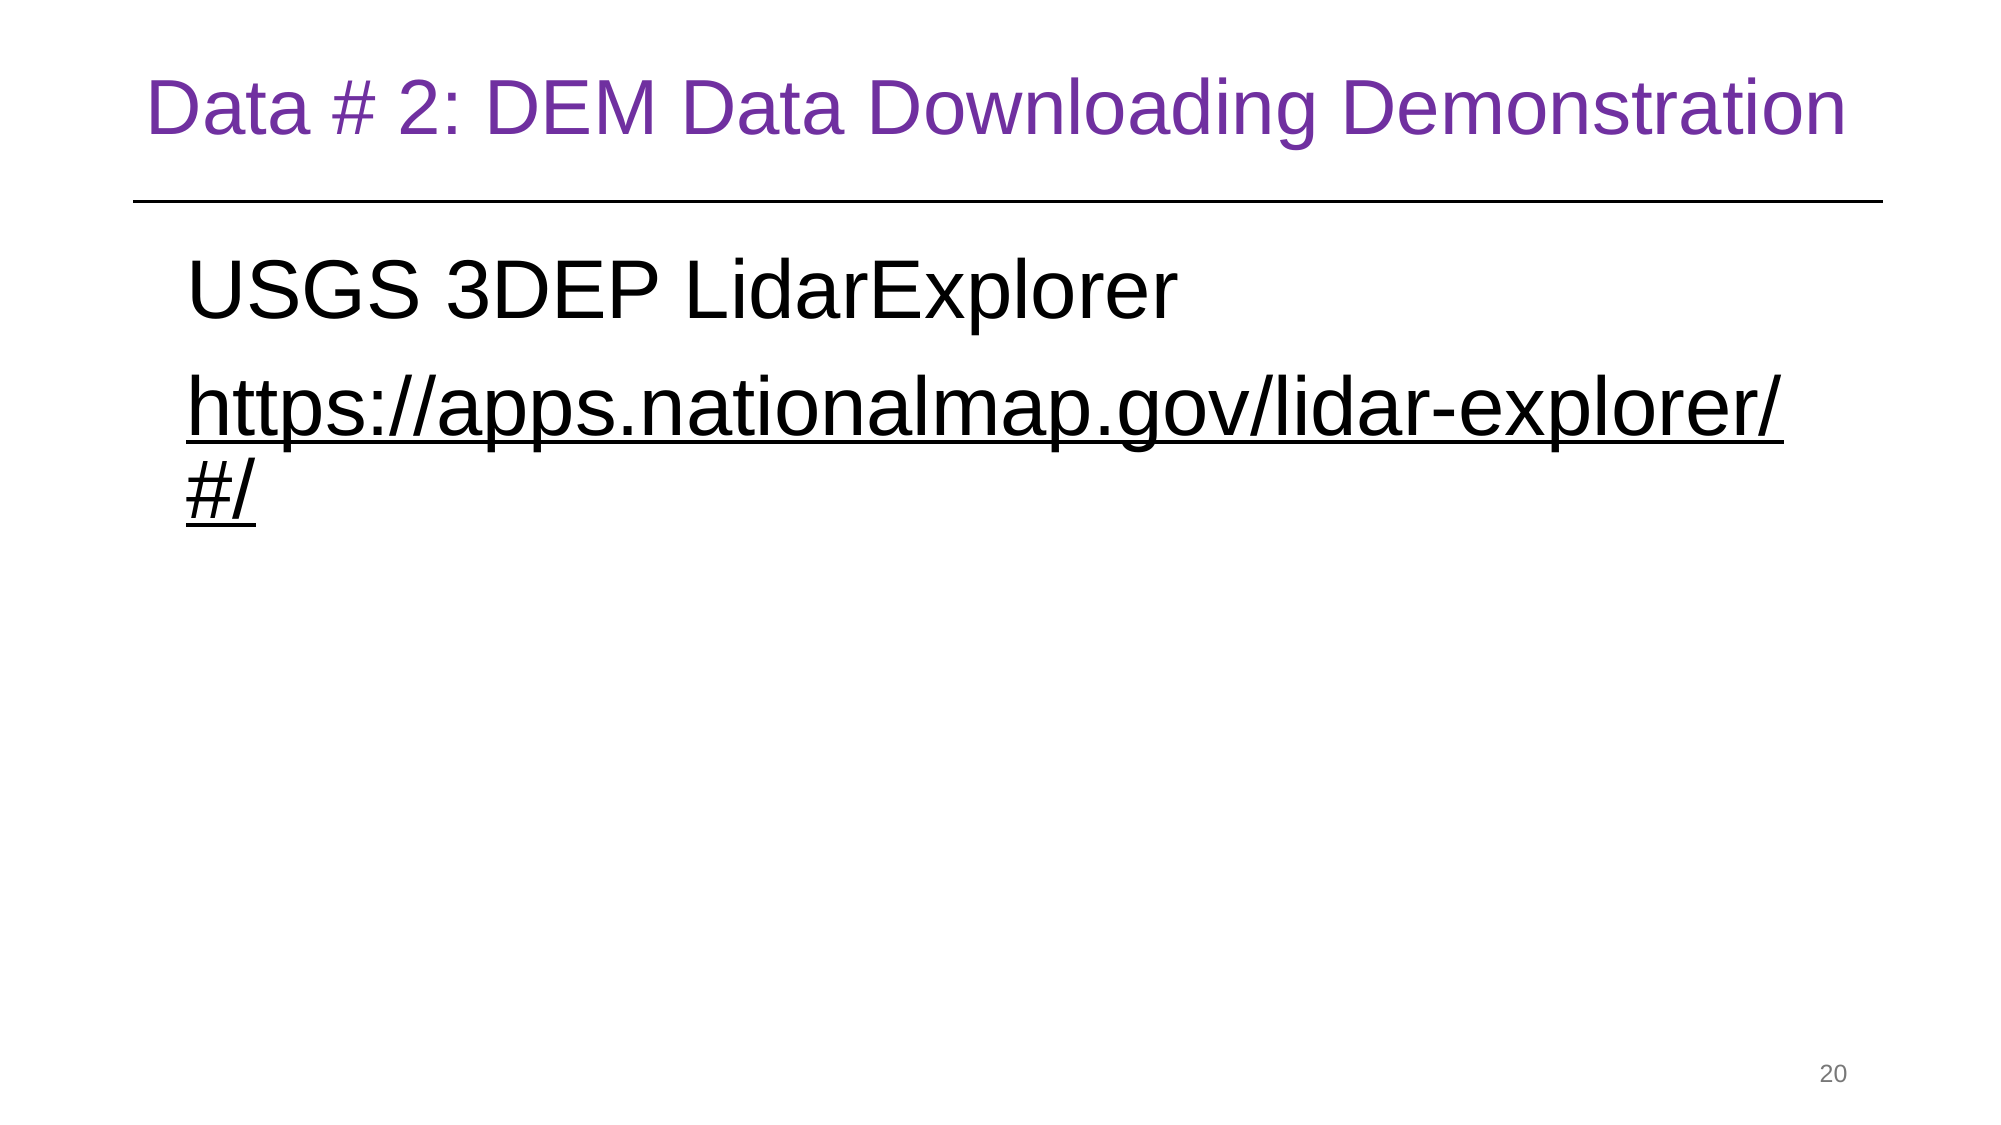

Data # 2: DEM Data Downloading Demonstration
USGS 3DEP LidarExplorer
https://apps.nationalmap.gov/lidar-explorer/#/

20